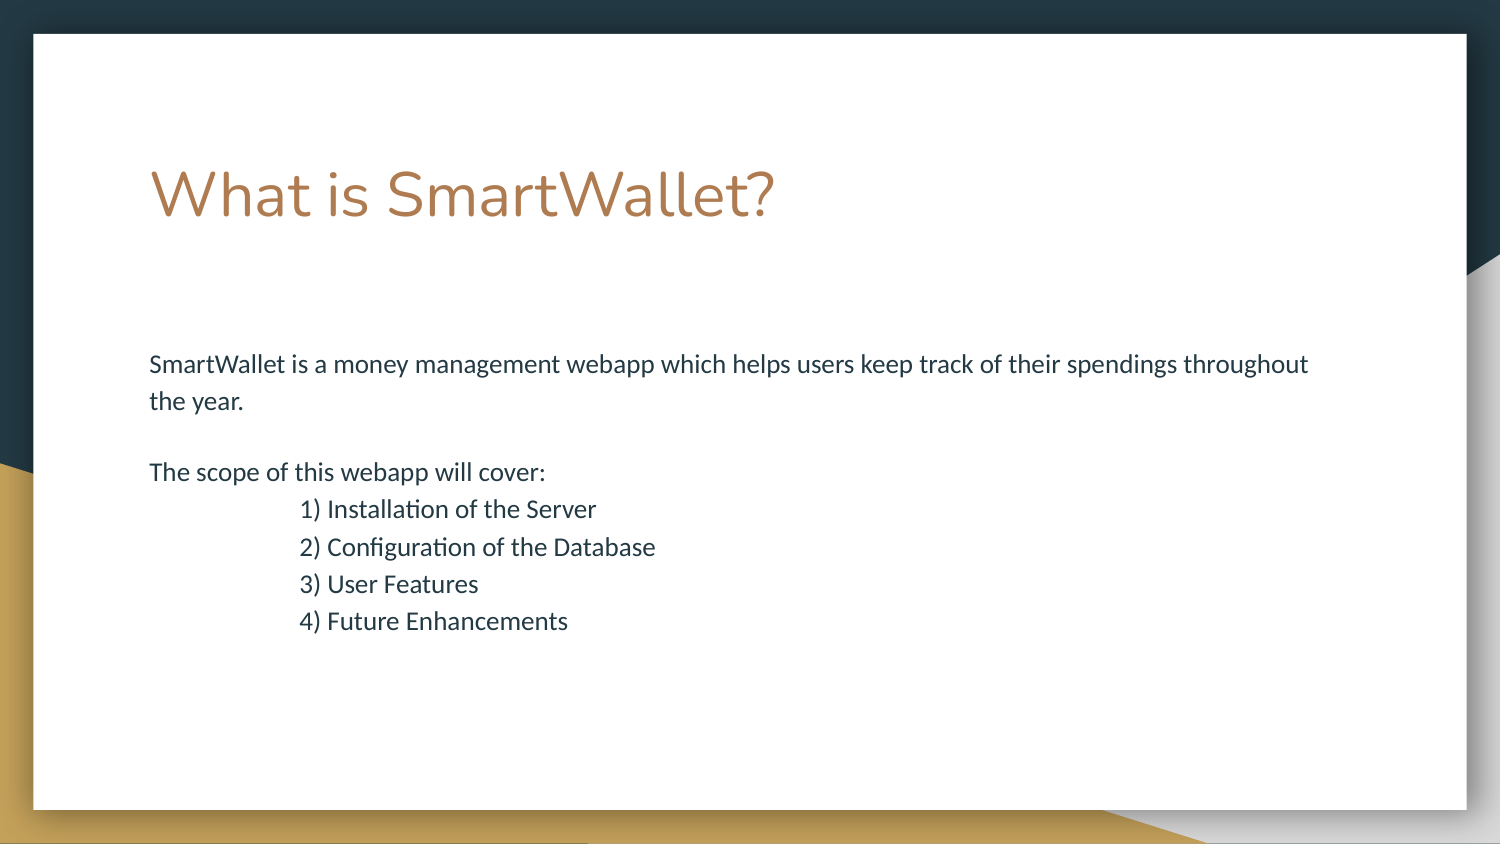

# What is SmartWallet?
SmartWallet is a money management webapp which helps users keep track of their spendings throughout the year.
The scope of this webapp will cover:
	1) Installation of the Server
	2) Configuration of the Database
	3) User Features
	4) Future Enhancements